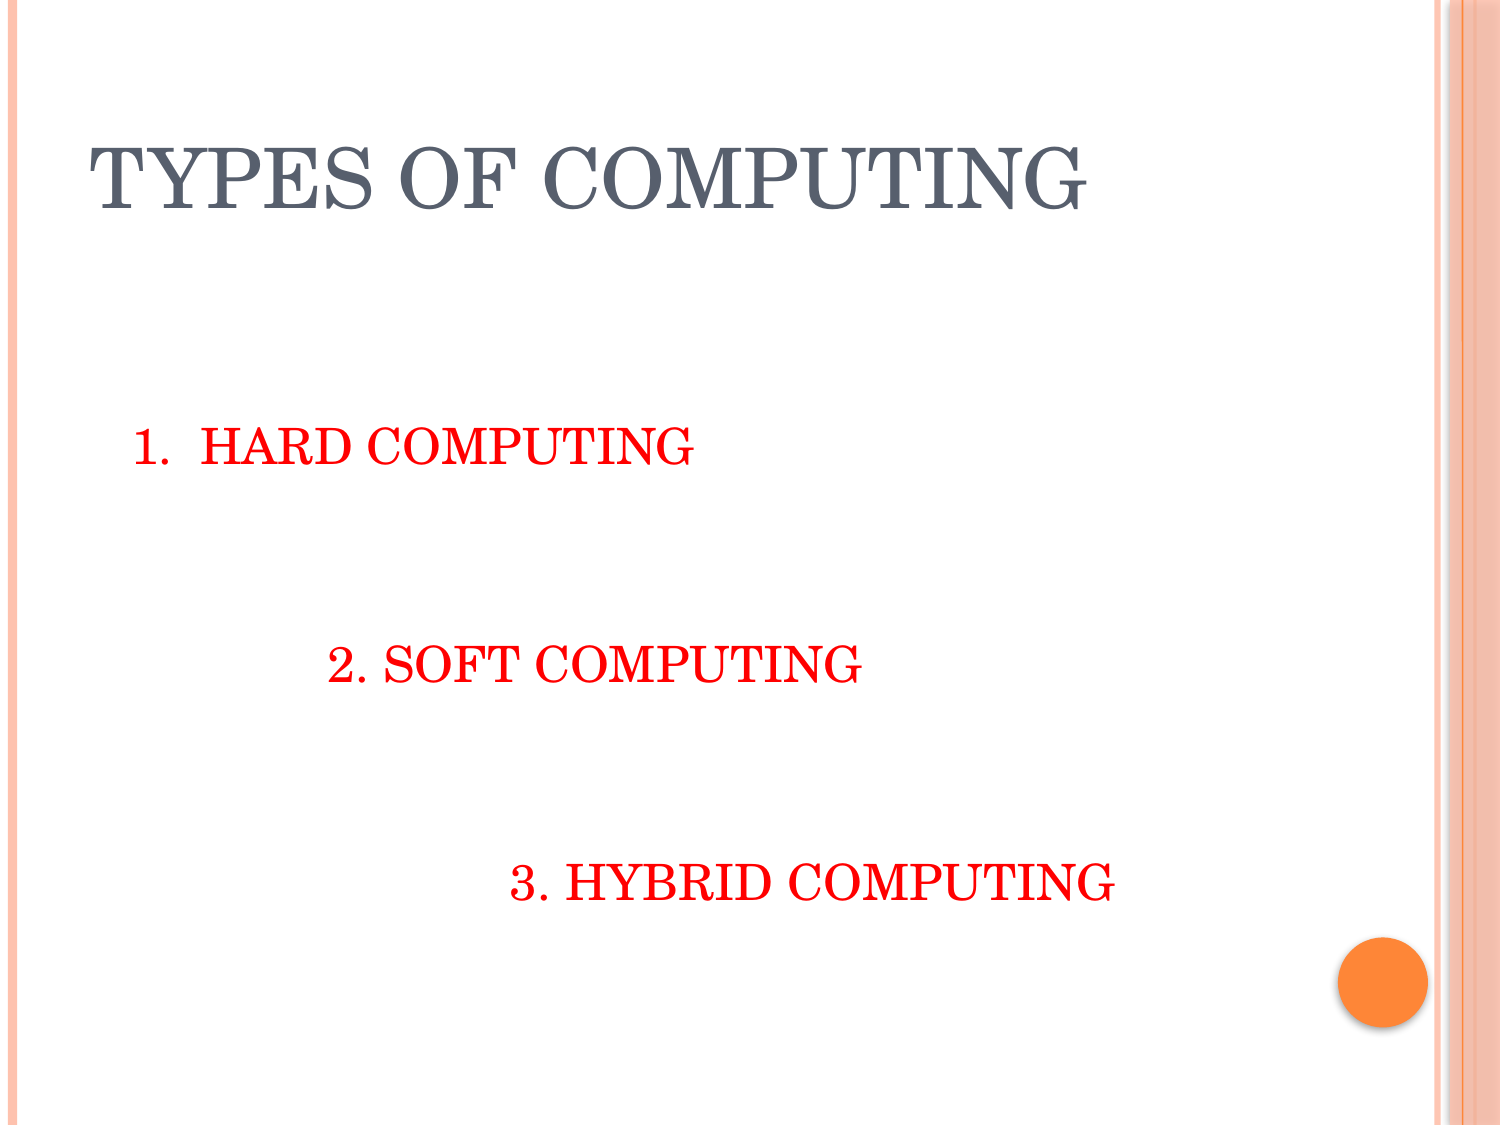

# Types of computing

   1.  HARD COMPUTING

                 2. SOFT COMPUTING

                              3. HYBRID COMPUTING